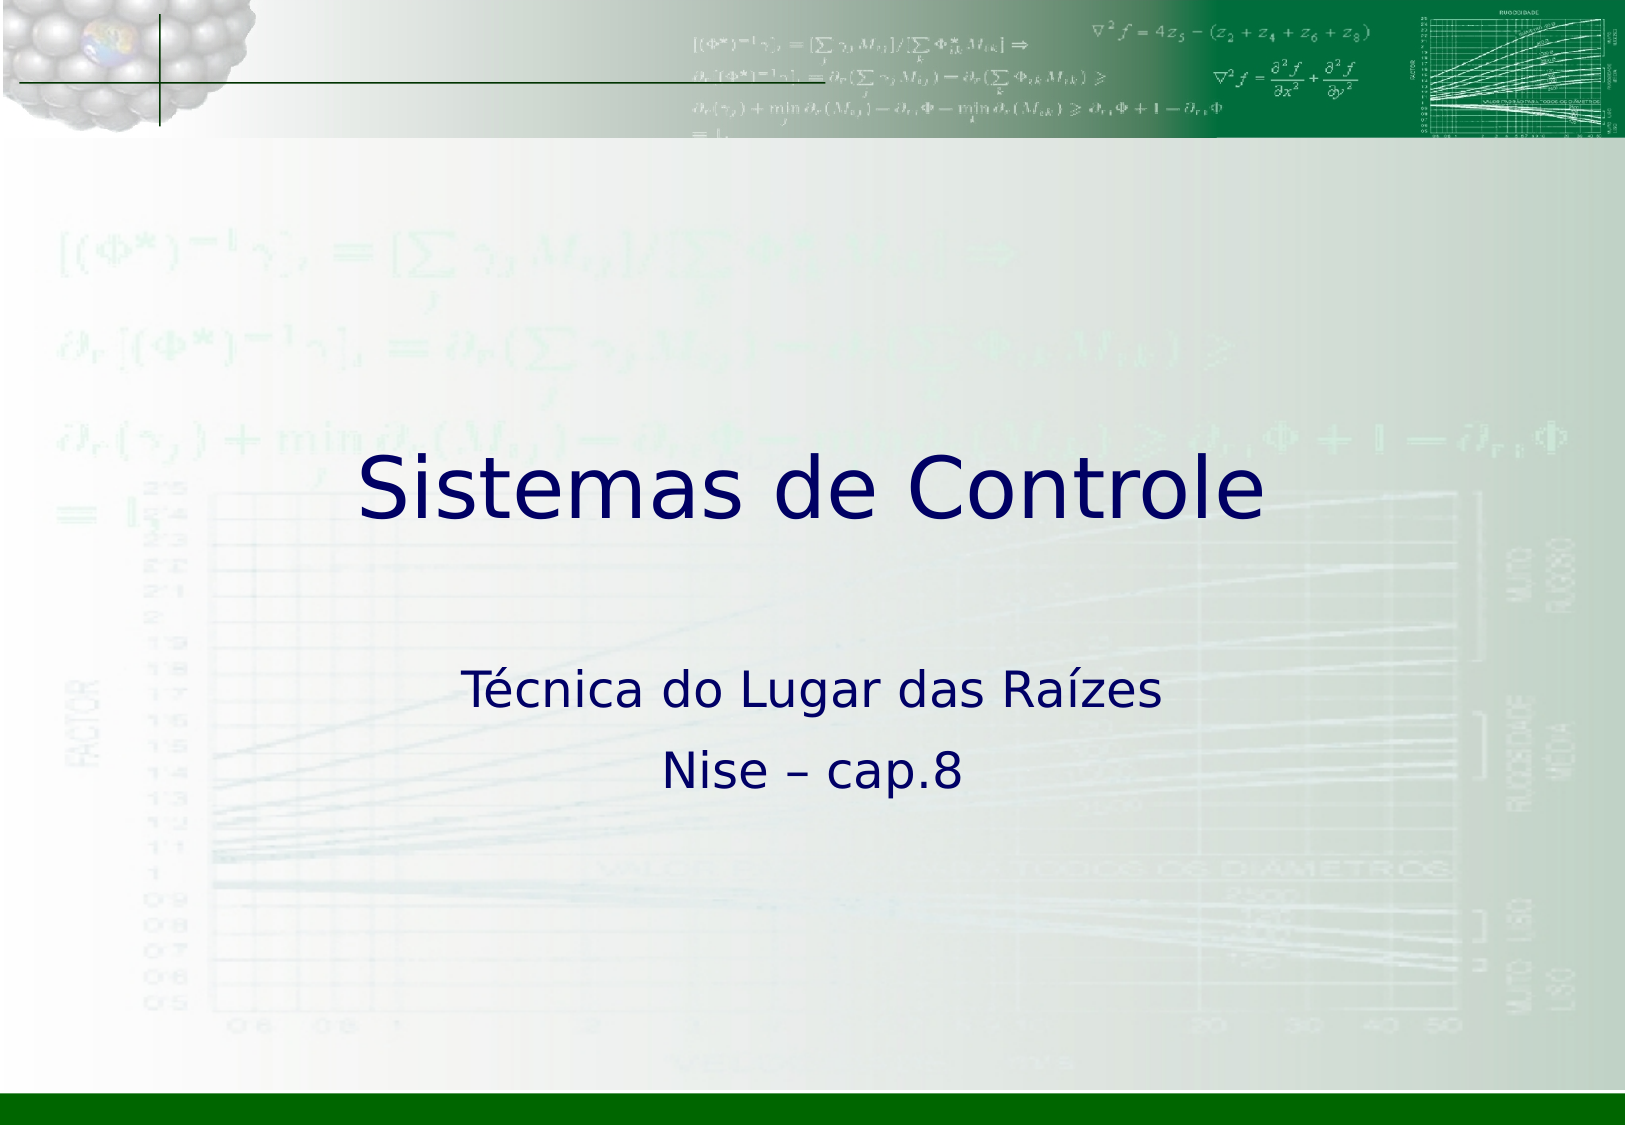

# Sistemas de Controle
Técnica do Lugar das Raízes
Nise – cap.8